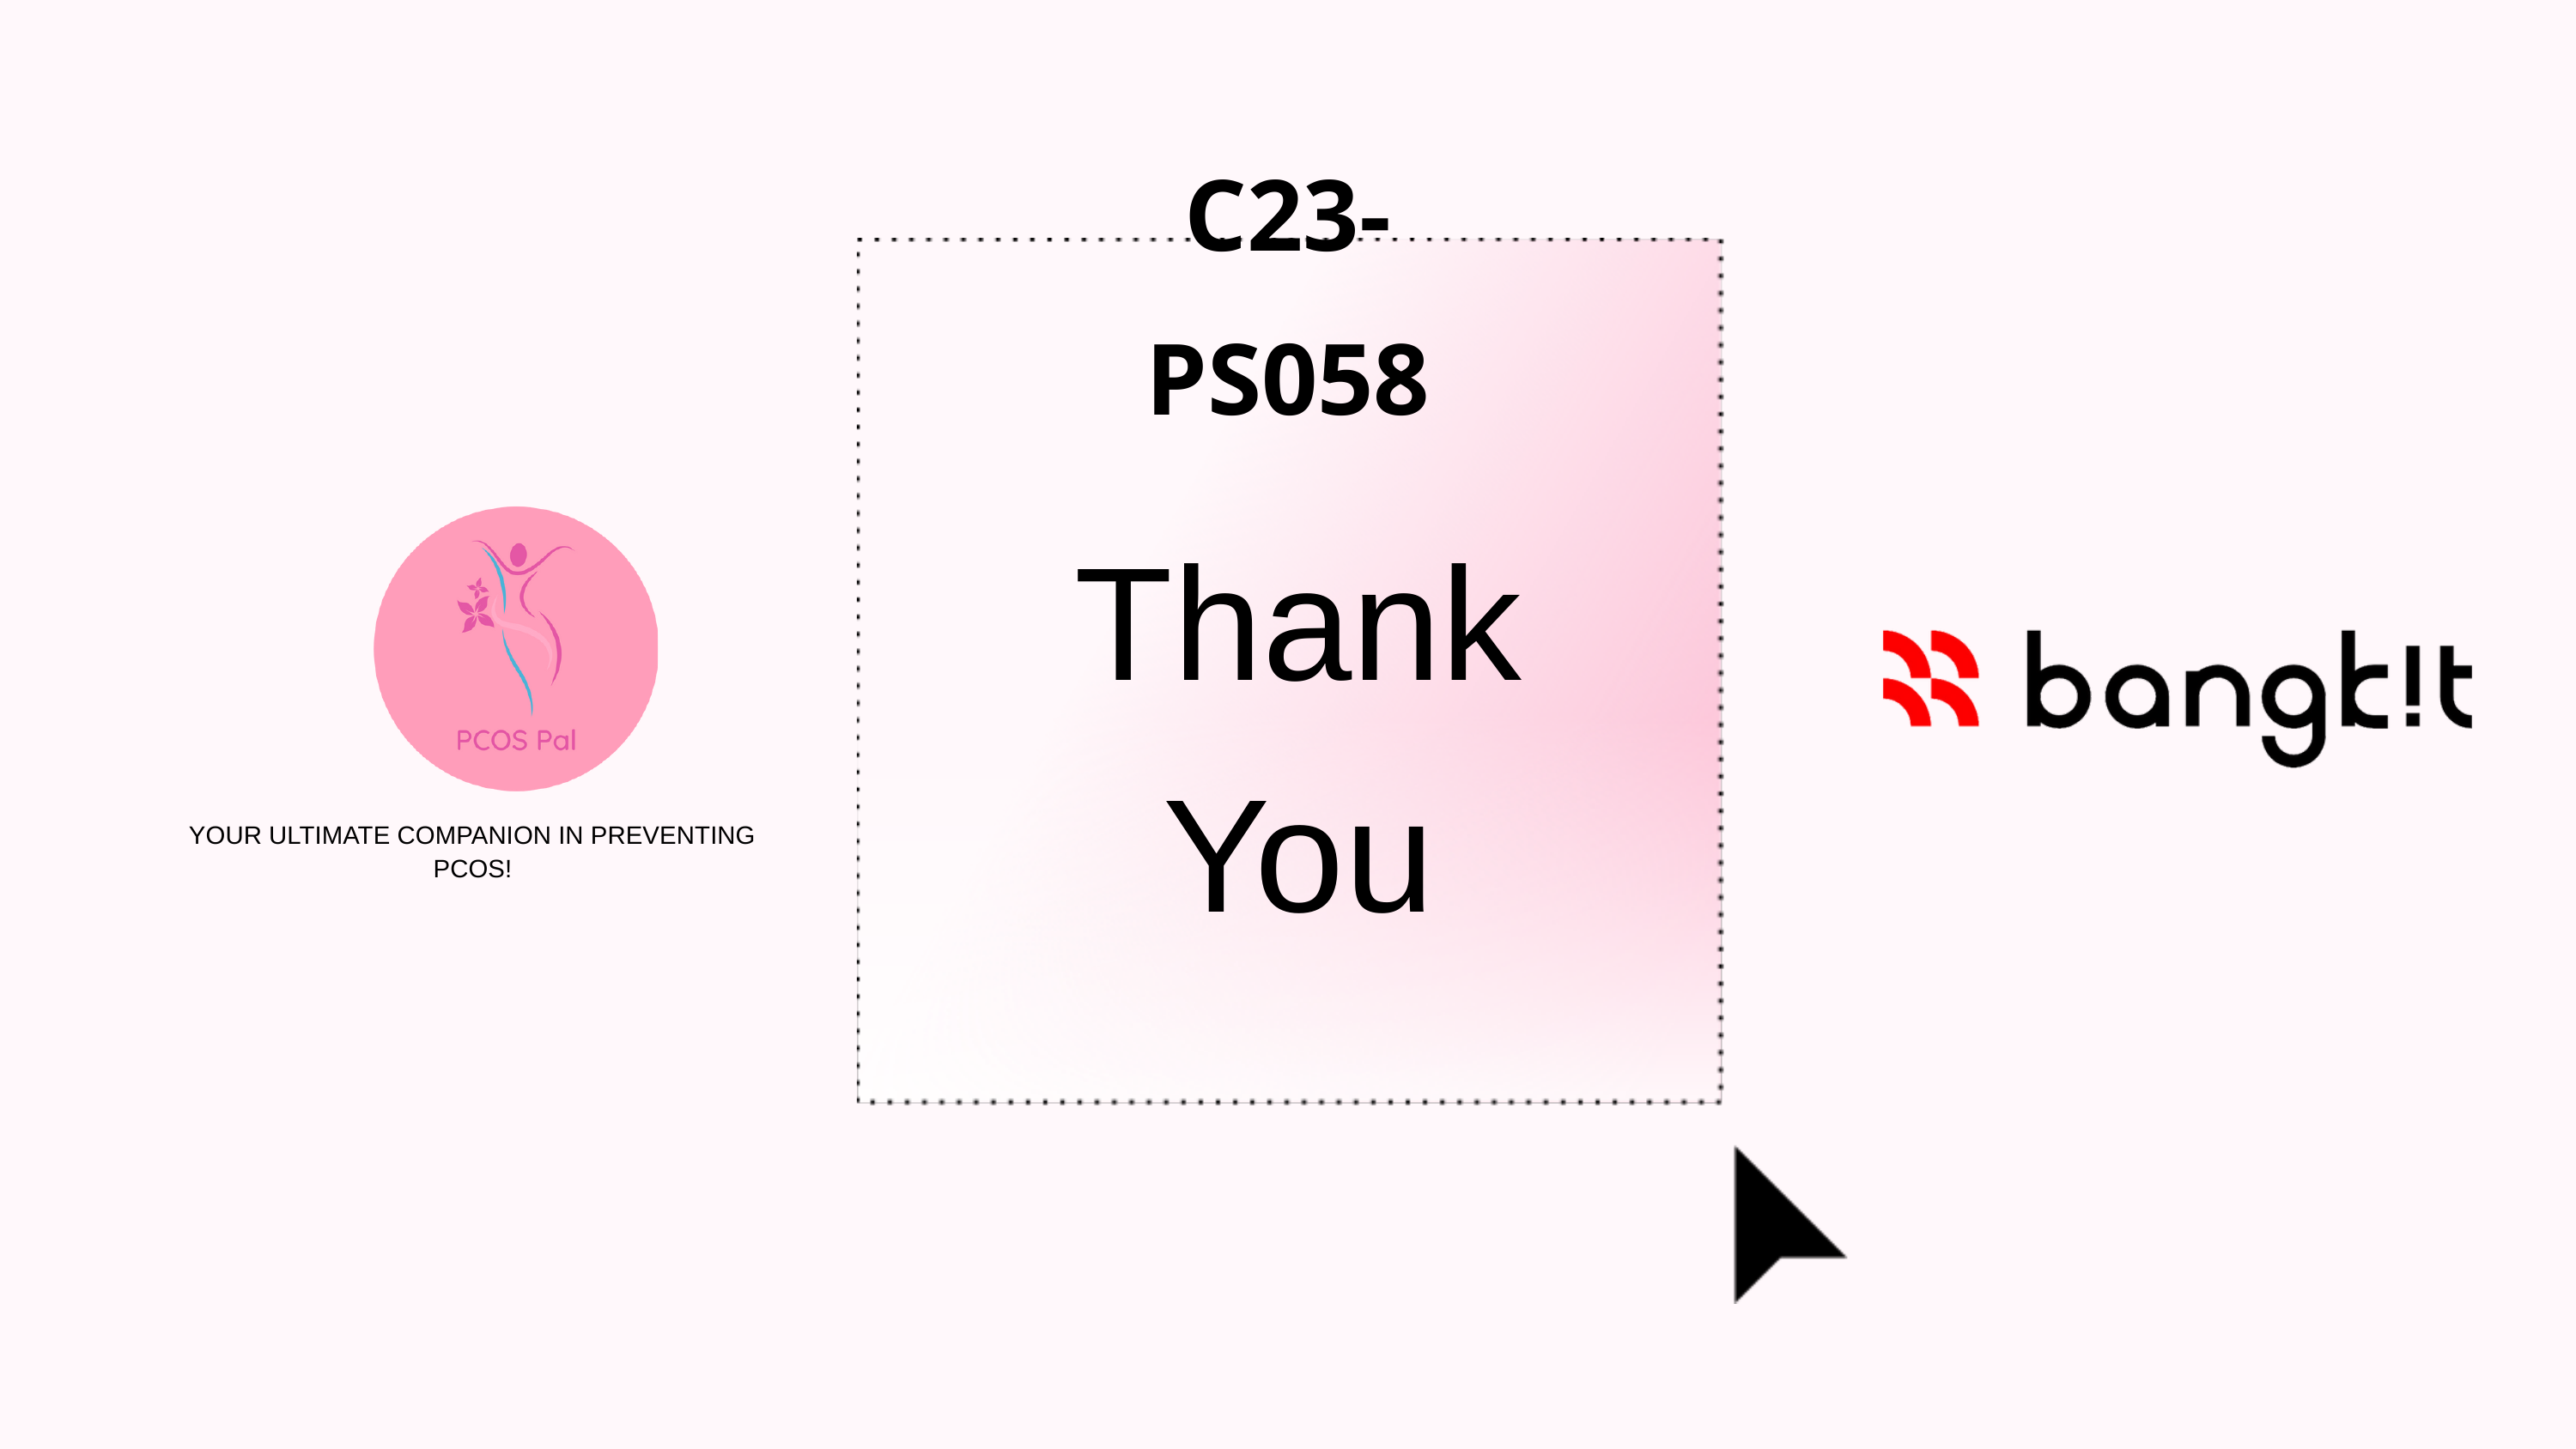

C23-PS058

Thank You
YOUR ULTIMATE COMPANION IN PREVENTING PCOS!